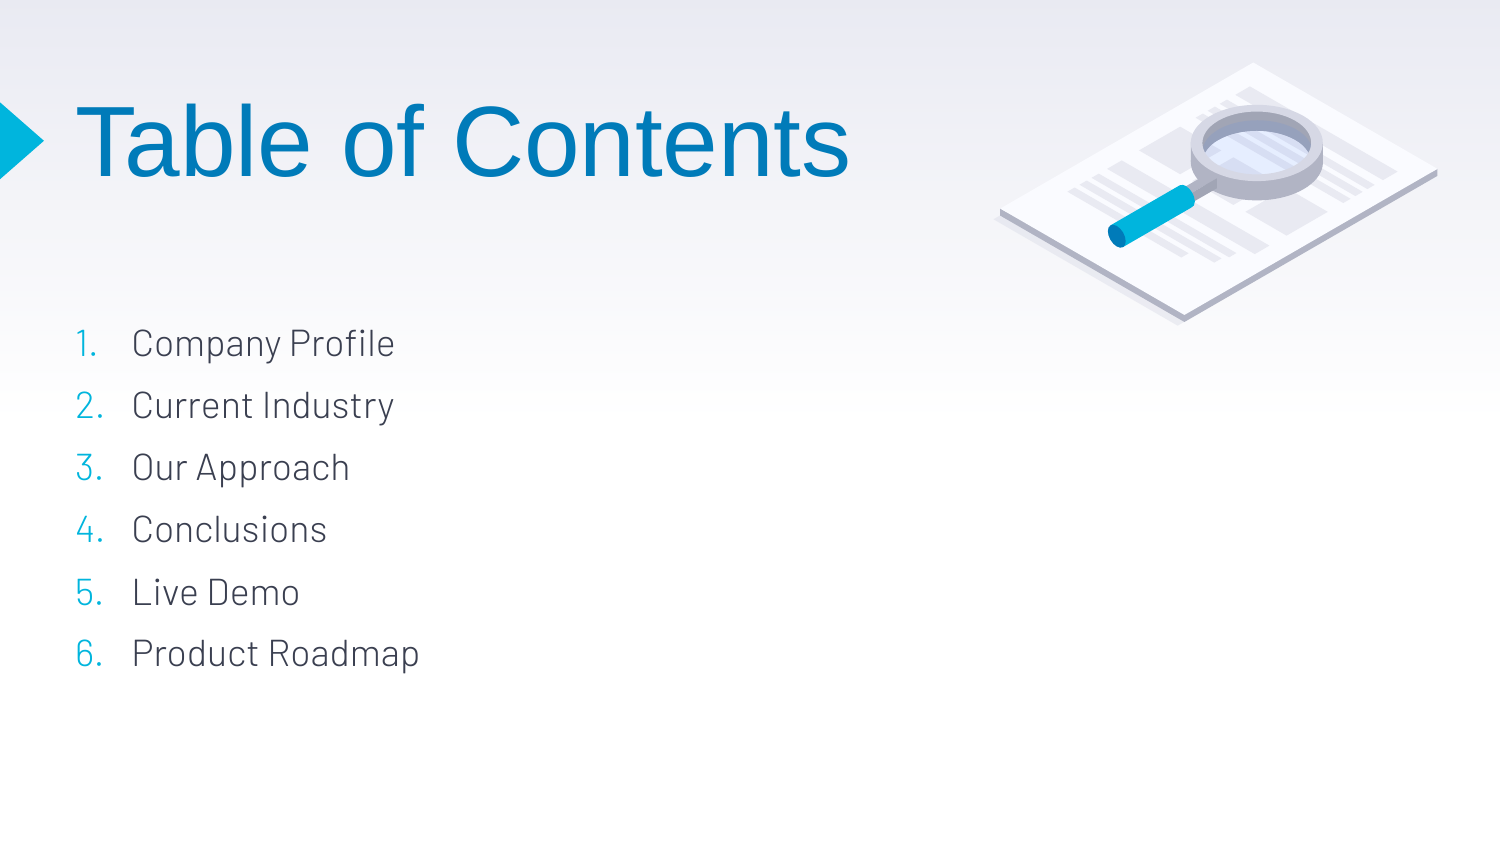

# Table of Contents
Company Profile
Current Industry
Our Approach
Conclusions
Live Demo
Product Roadmap